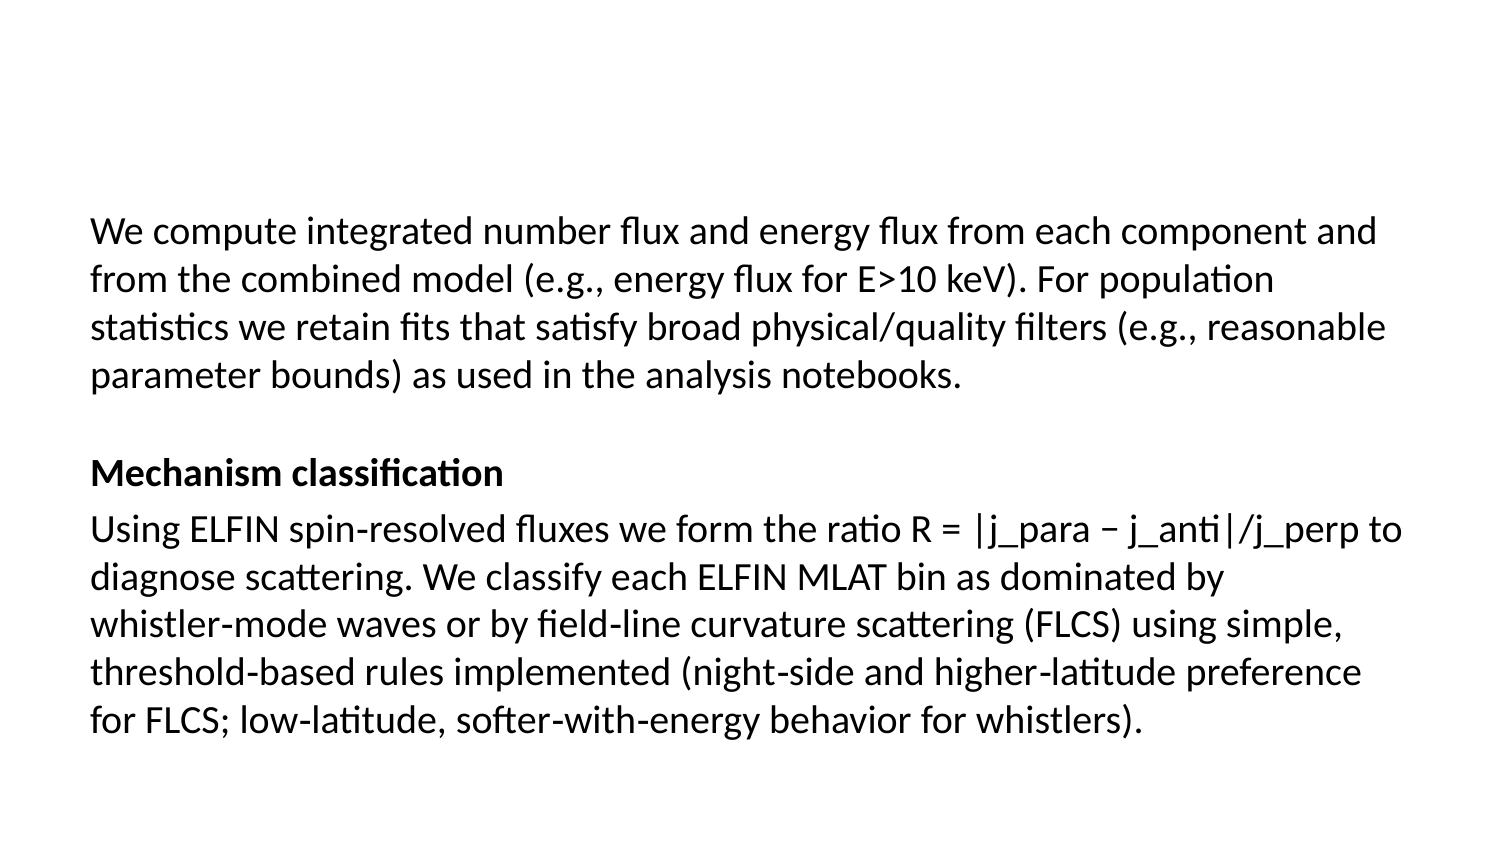

We compute integrated number flux and energy flux from each component and from the combined model (e.g., energy flux for E>10 keV). For population statistics we retain fits that satisfy broad physical/quality filters (e.g., reasonable parameter bounds) as used in the analysis notebooks.
Mechanism classification
Using ELFIN spin‑resolved fluxes we form the ratio R = |j_para − j_anti|/j_perp to diagnose scattering. We classify each ELFIN MLAT bin as dominated by whistler‑mode waves or by field‑line curvature scattering (FLCS) using simple, threshold‑based rules implemented (night‑side and higher‑latitude preference for FLCS; low‑latitude, softer‑with‑energy behavior for whistlers).